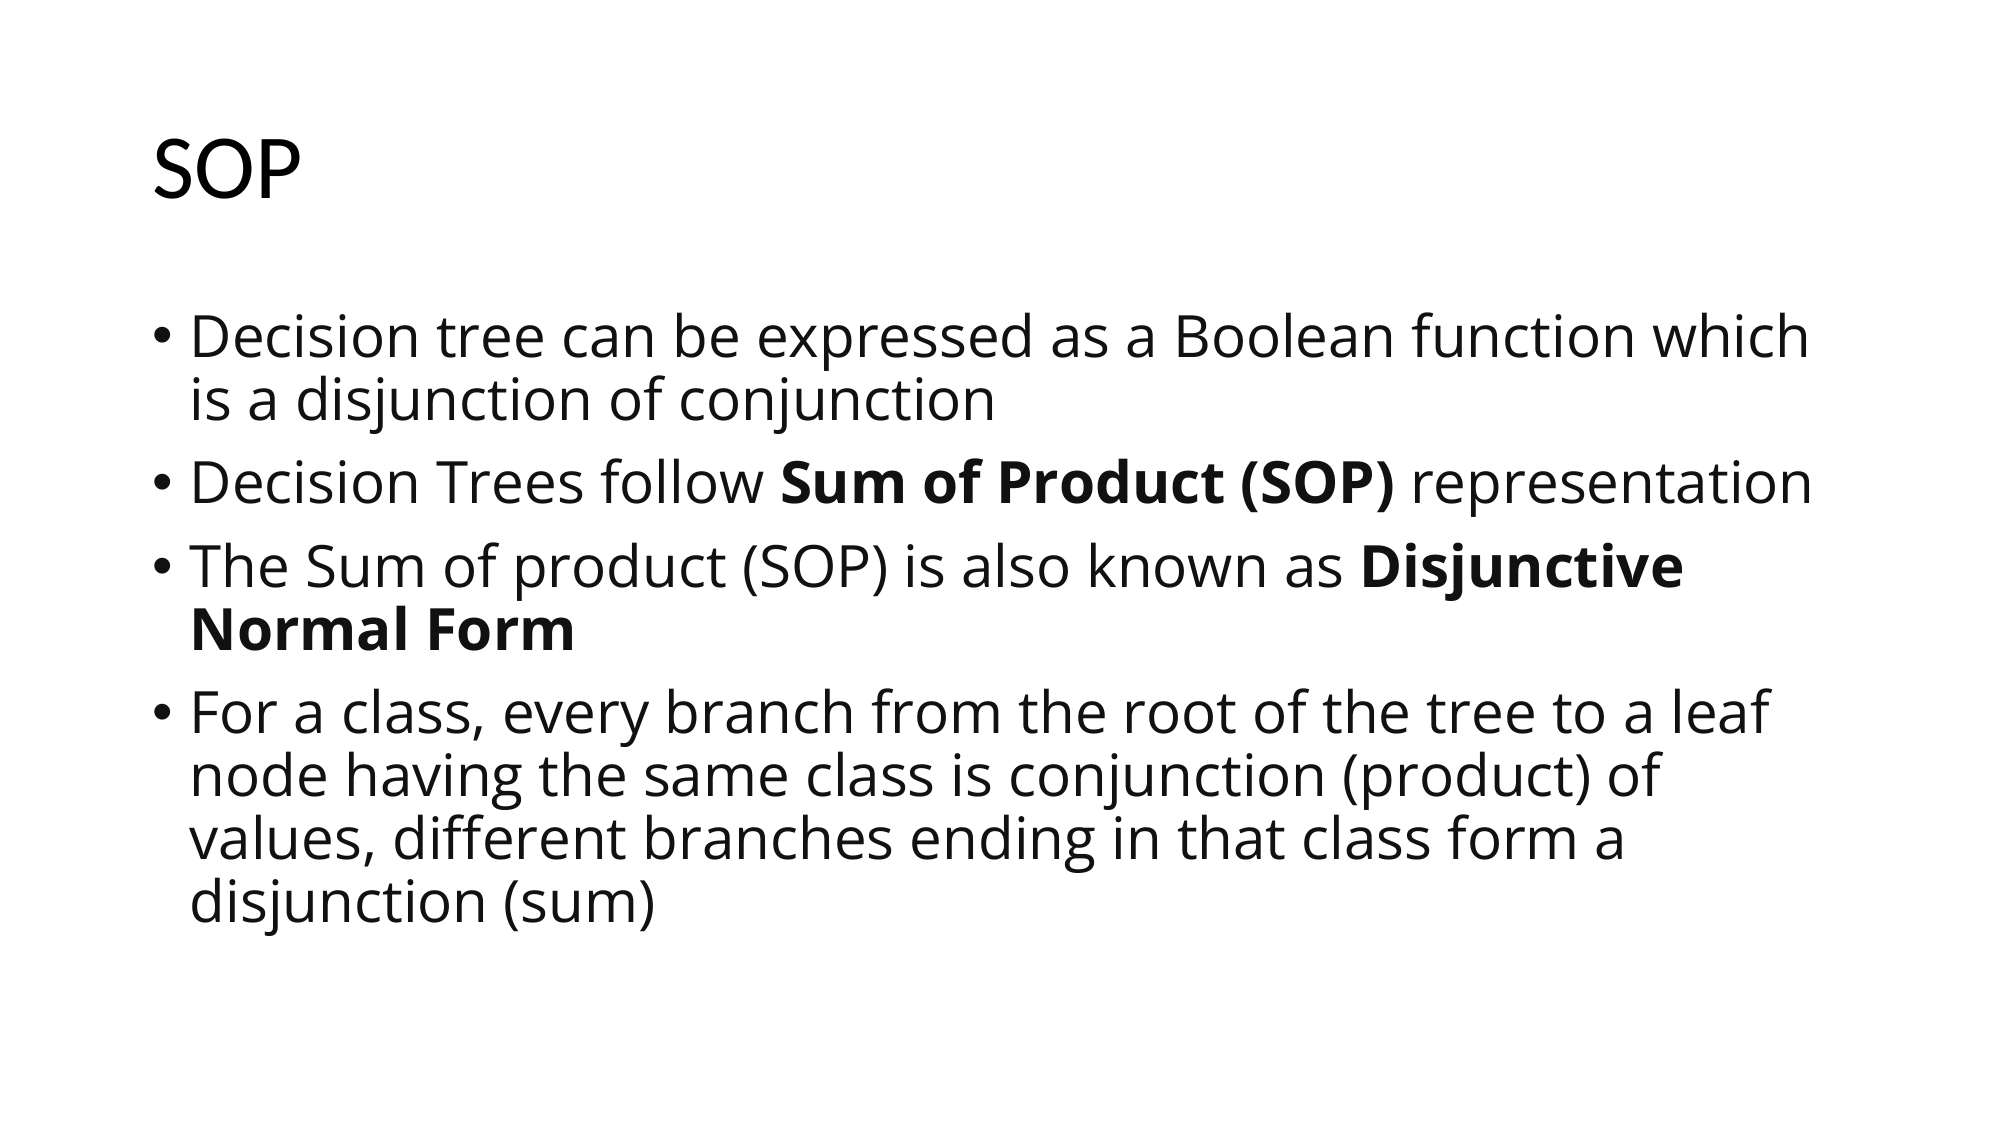

# SOP
Decision tree can be expressed as a Boolean function which is a disjunction of conjunction
Decision Trees follow Sum of Product (SOP) representation
The Sum of product (SOP) is also known as Disjunctive Normal Form
For a class, every branch from the root of the tree to a leaf node having the same class is conjunction (product) of values, different branches ending in that class form a disjunction (sum)